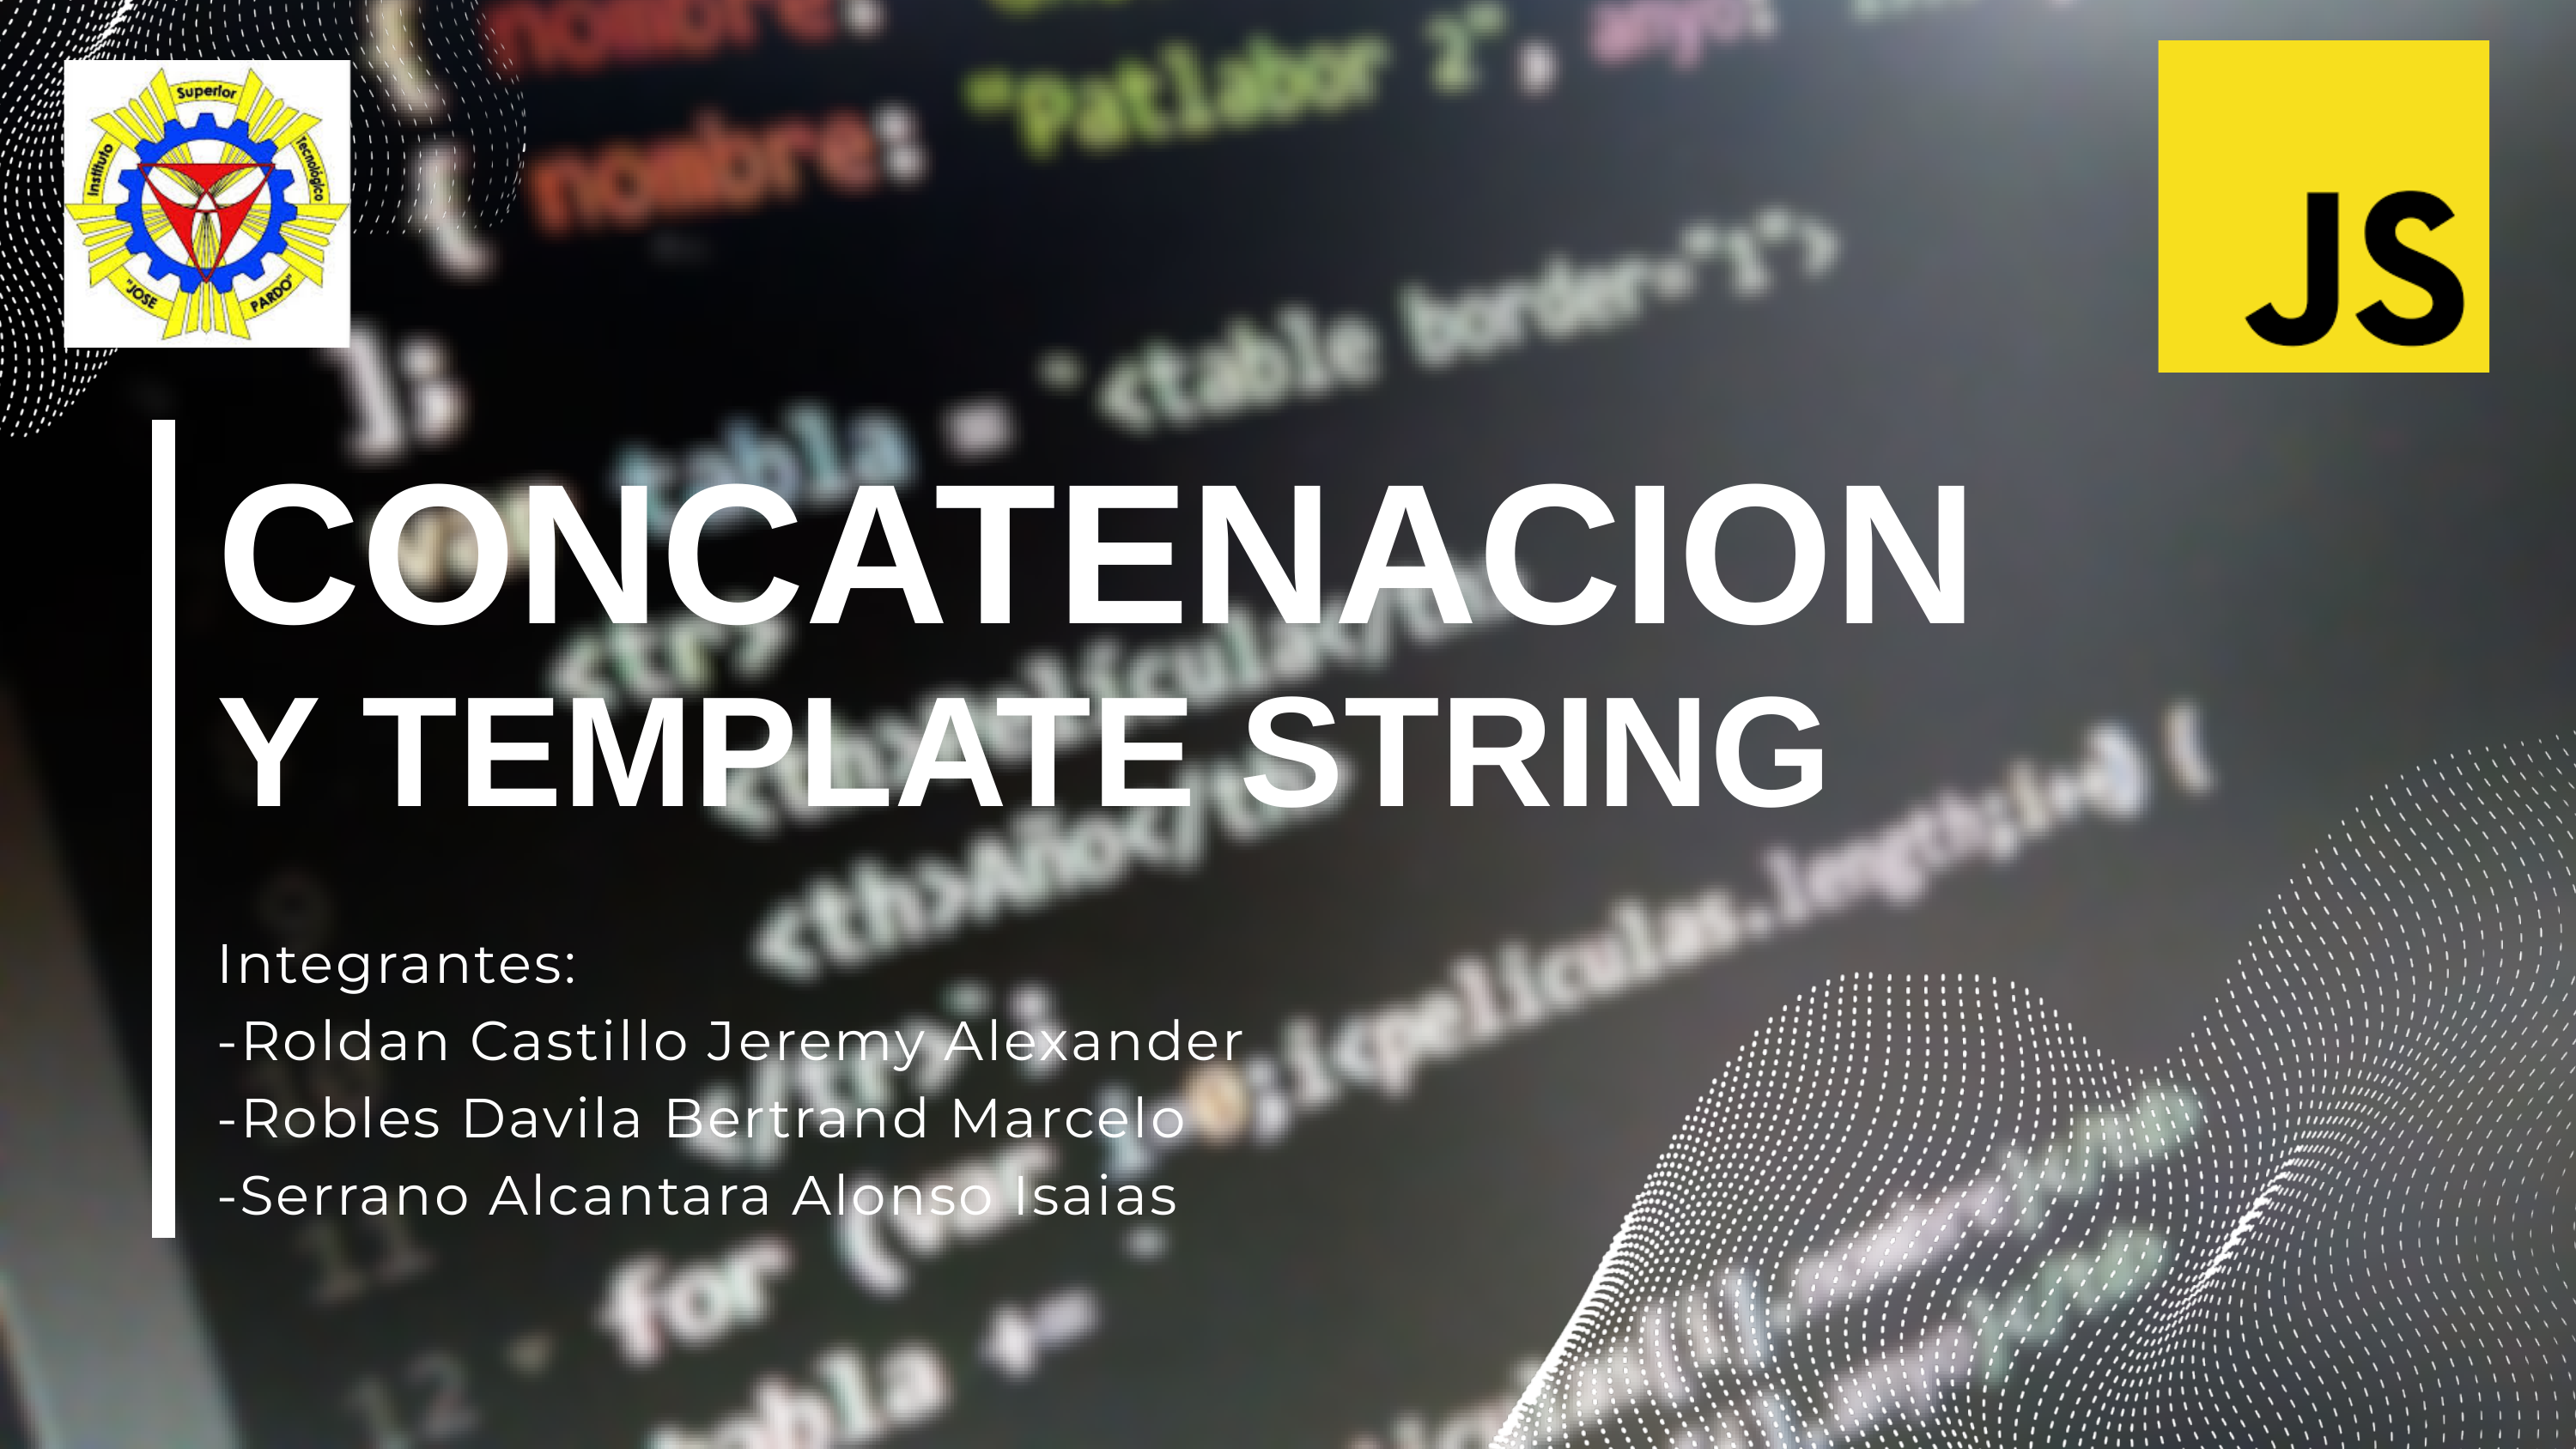

CONCATENACION
Y TEMPLATE STRING

Integrantes:
-Roldan Castillo Jeremy Alexander
-Robles Davila Bertrand Marcelo
-Serrano Alcantara Alonso Isaias